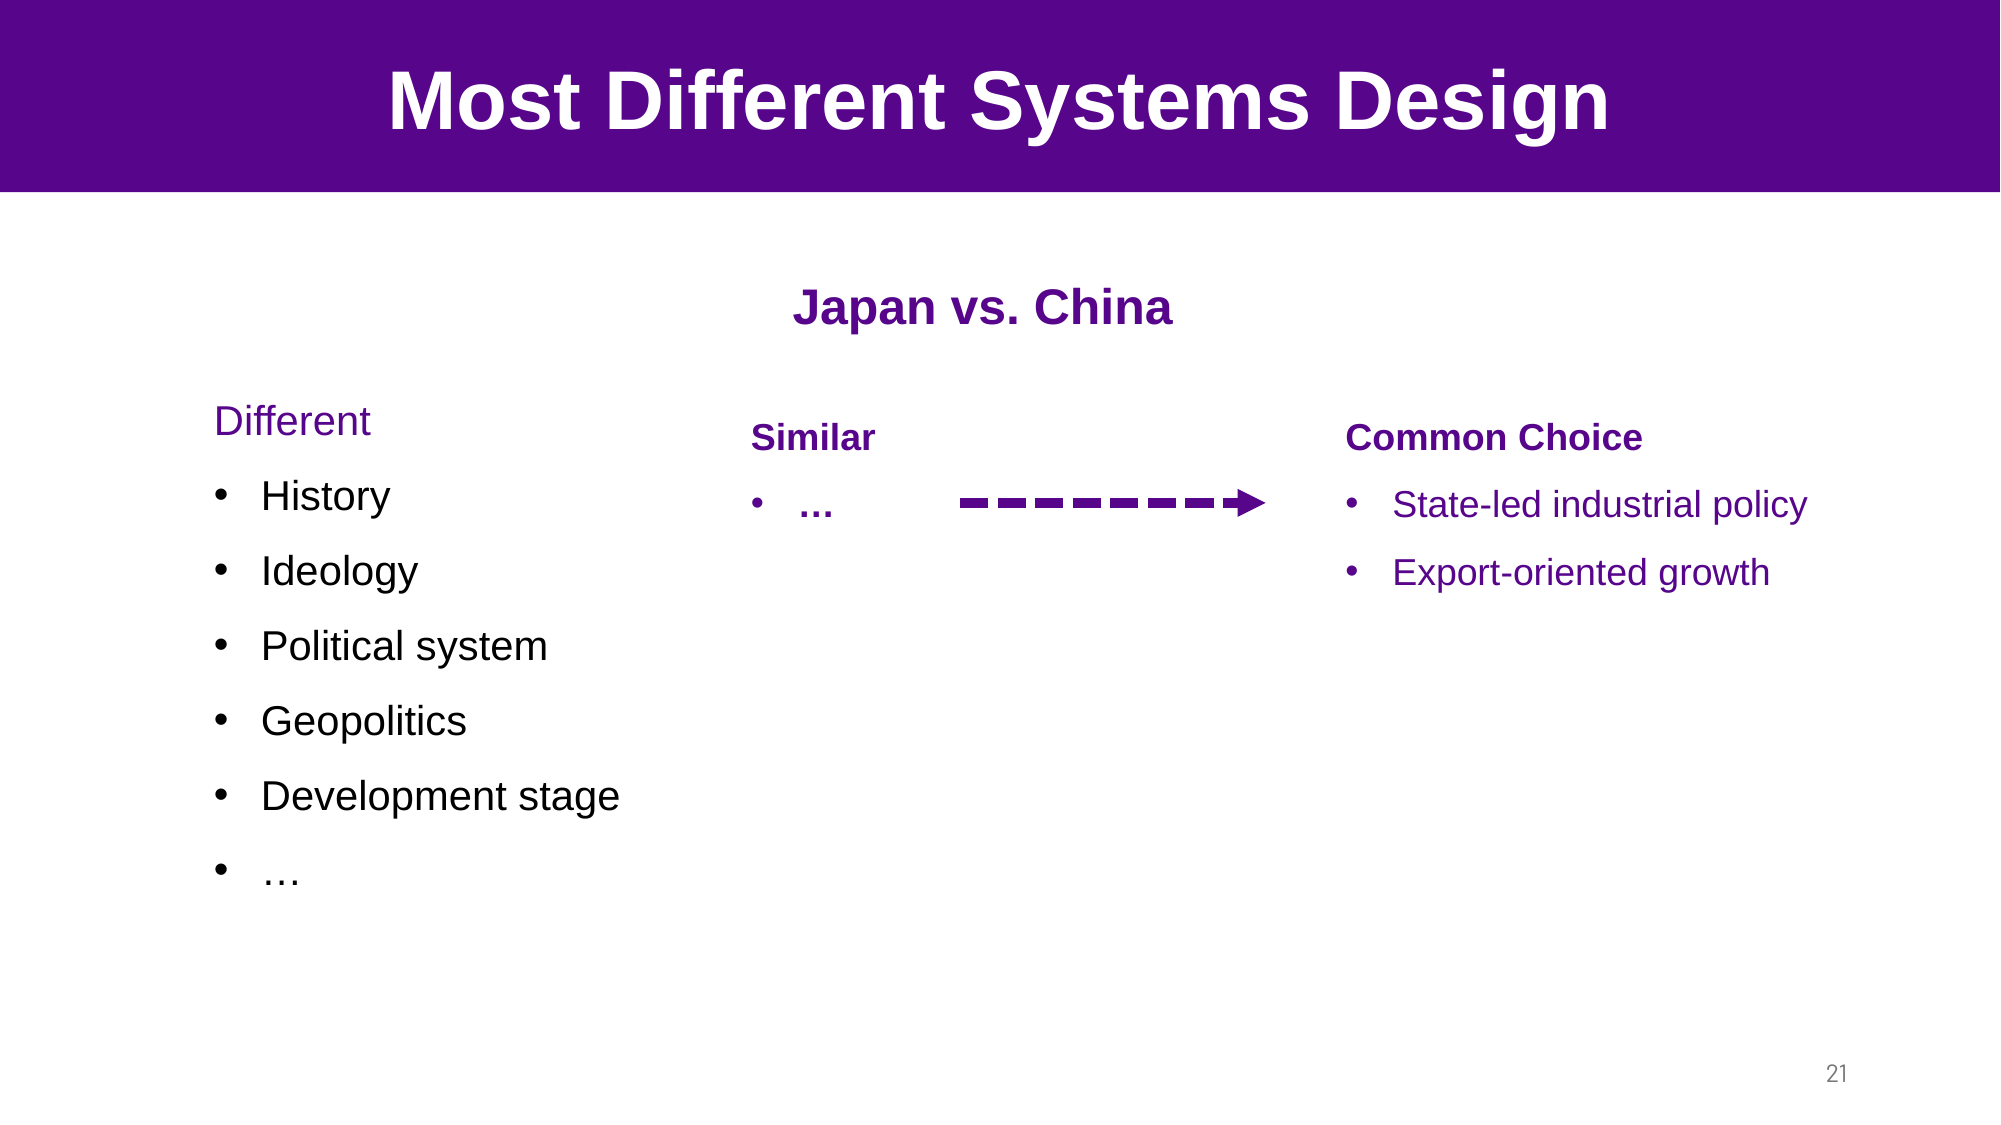

Most Different Systems Design
Japan vs. China

Different
History
Ideology
Political system
Geopolitics
Development stage
…

Similar
…
Common Choice
State-led industrial policy
Export-oriented growth
21